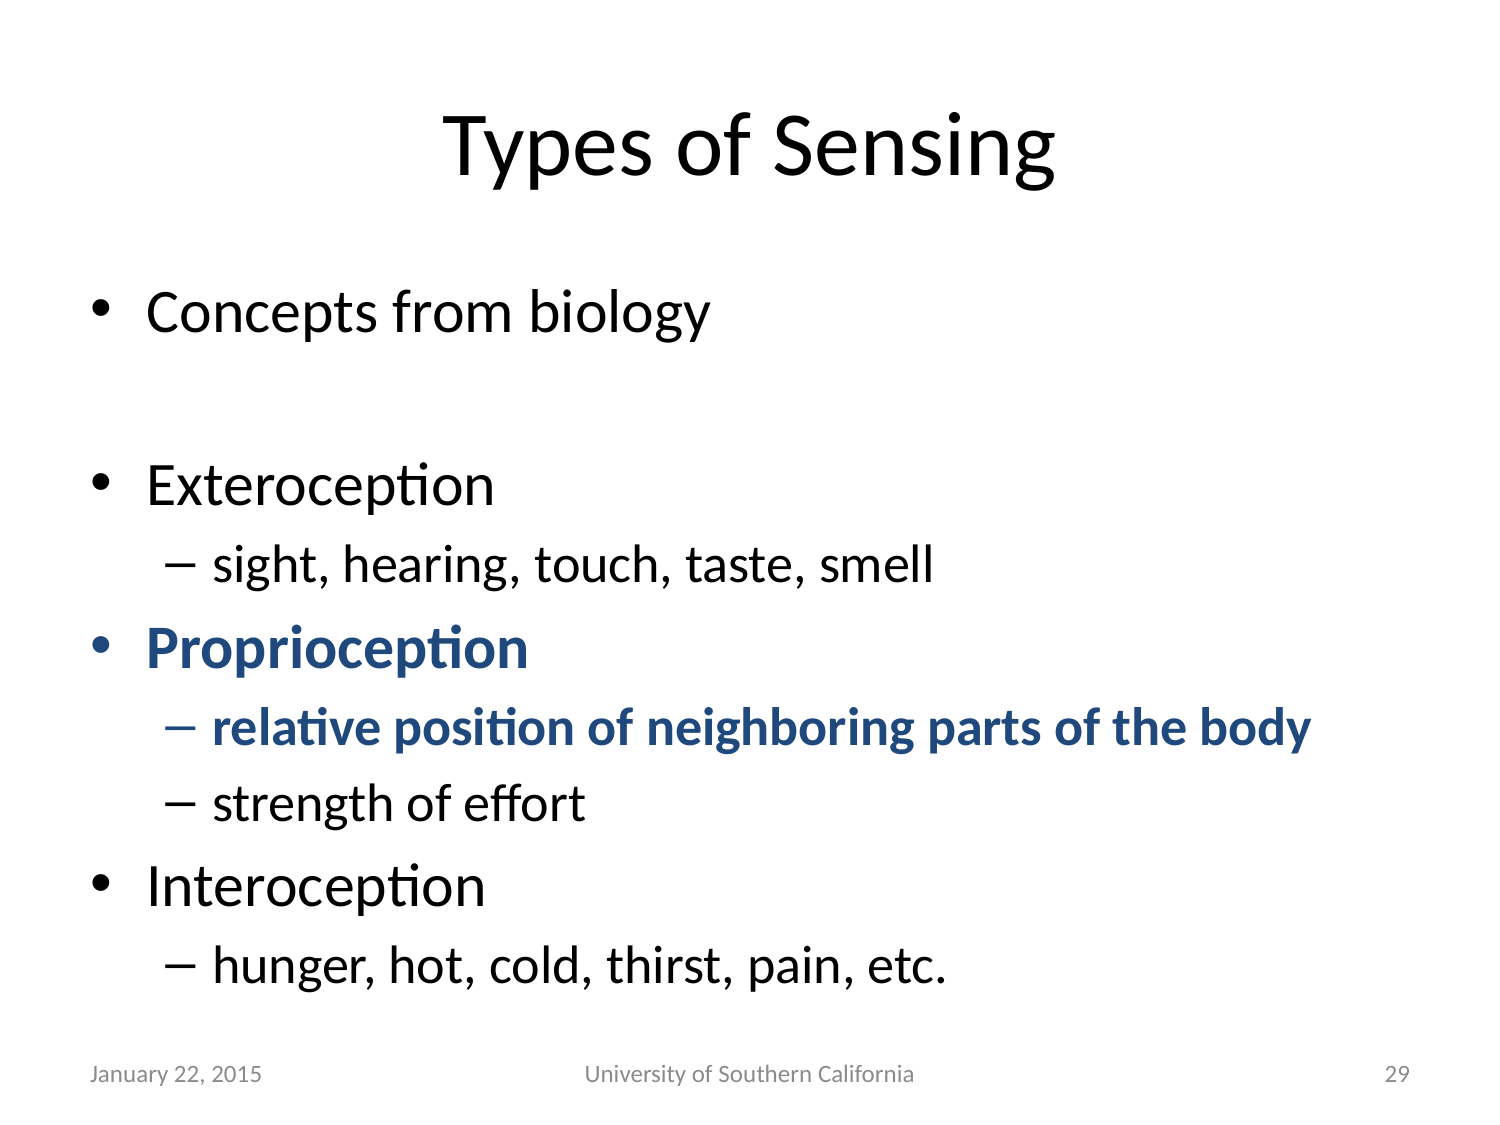

# Types of Sensing
Concepts from biology

Exteroception
sight, hearing, touch, taste, smell
Proprioception
relative position of neighboring parts of the body
strength of effort
Interoception
hunger, hot, cold, thirst, pain, etc.

January 22, 2015
University of Southern California
29